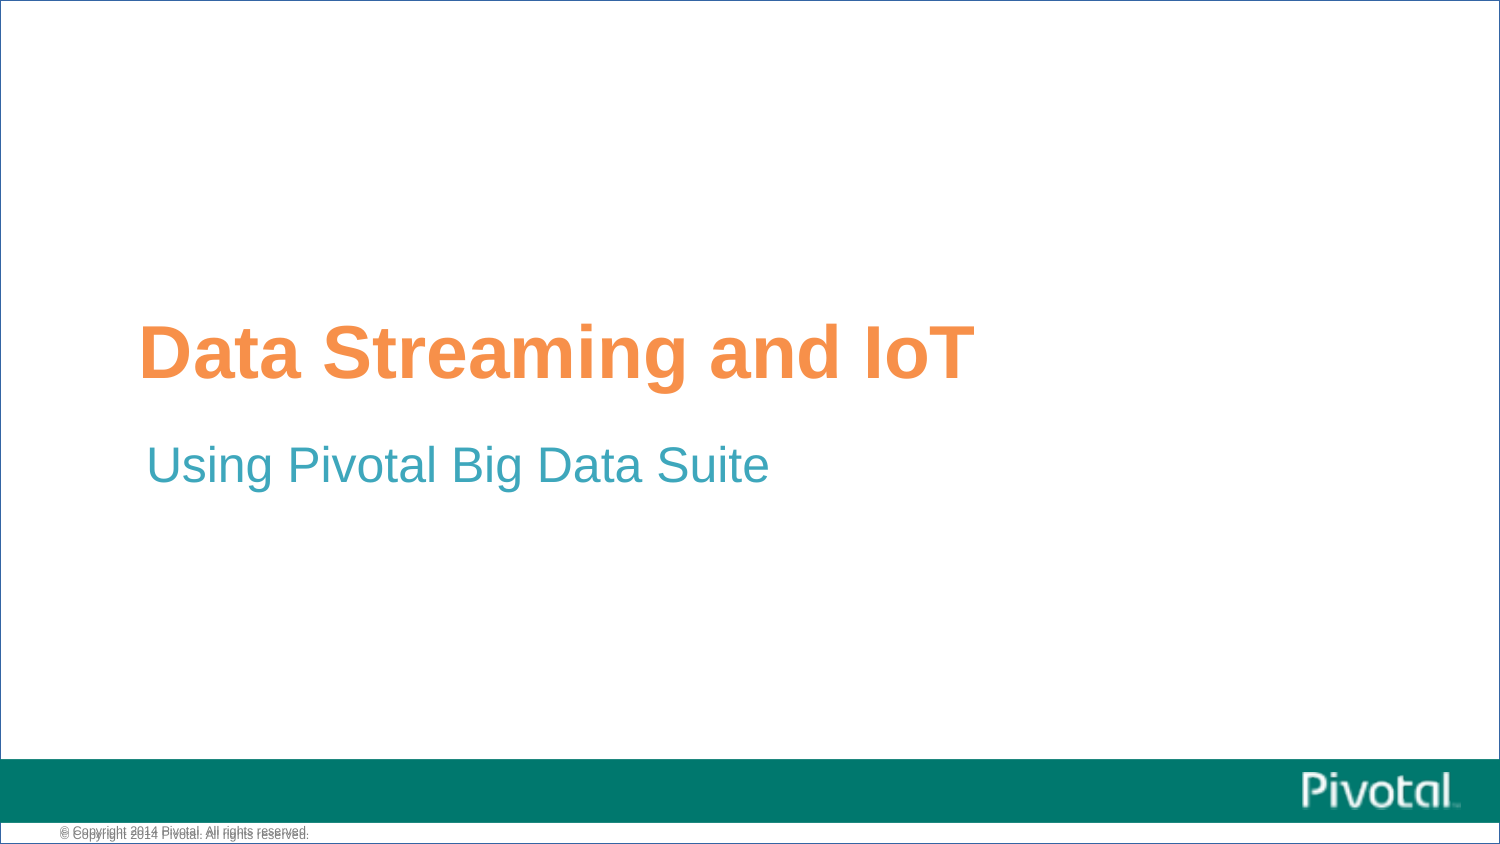

Data Streaming and IoT
Using Pivotal Big Data Suite